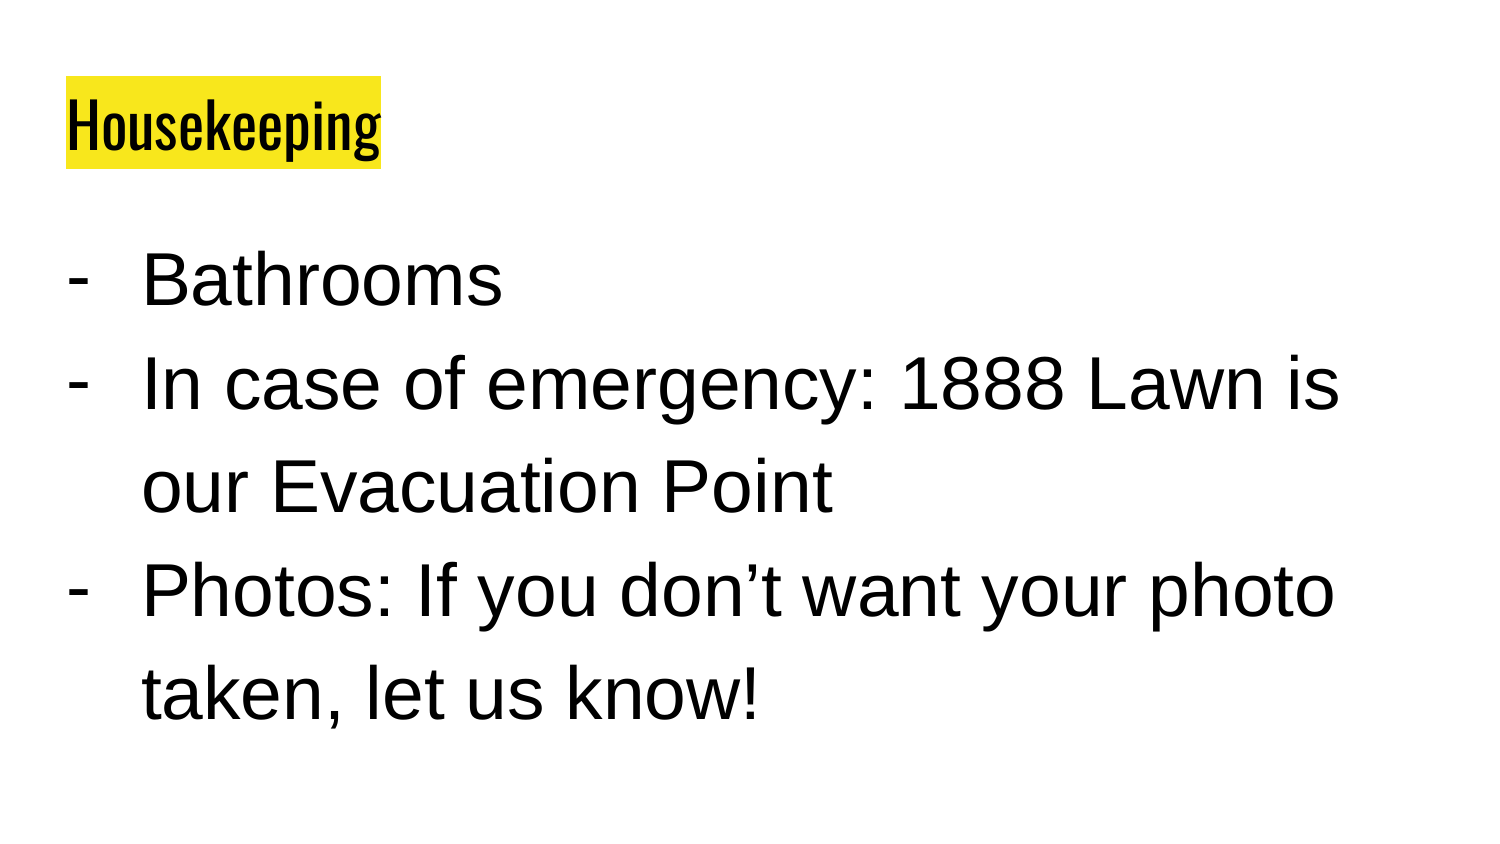

# Housekeeping
Bathrooms
In case of emergency: 1888 Lawn is our Evacuation Point
Photos: If you don’t want your photo taken, let us know!